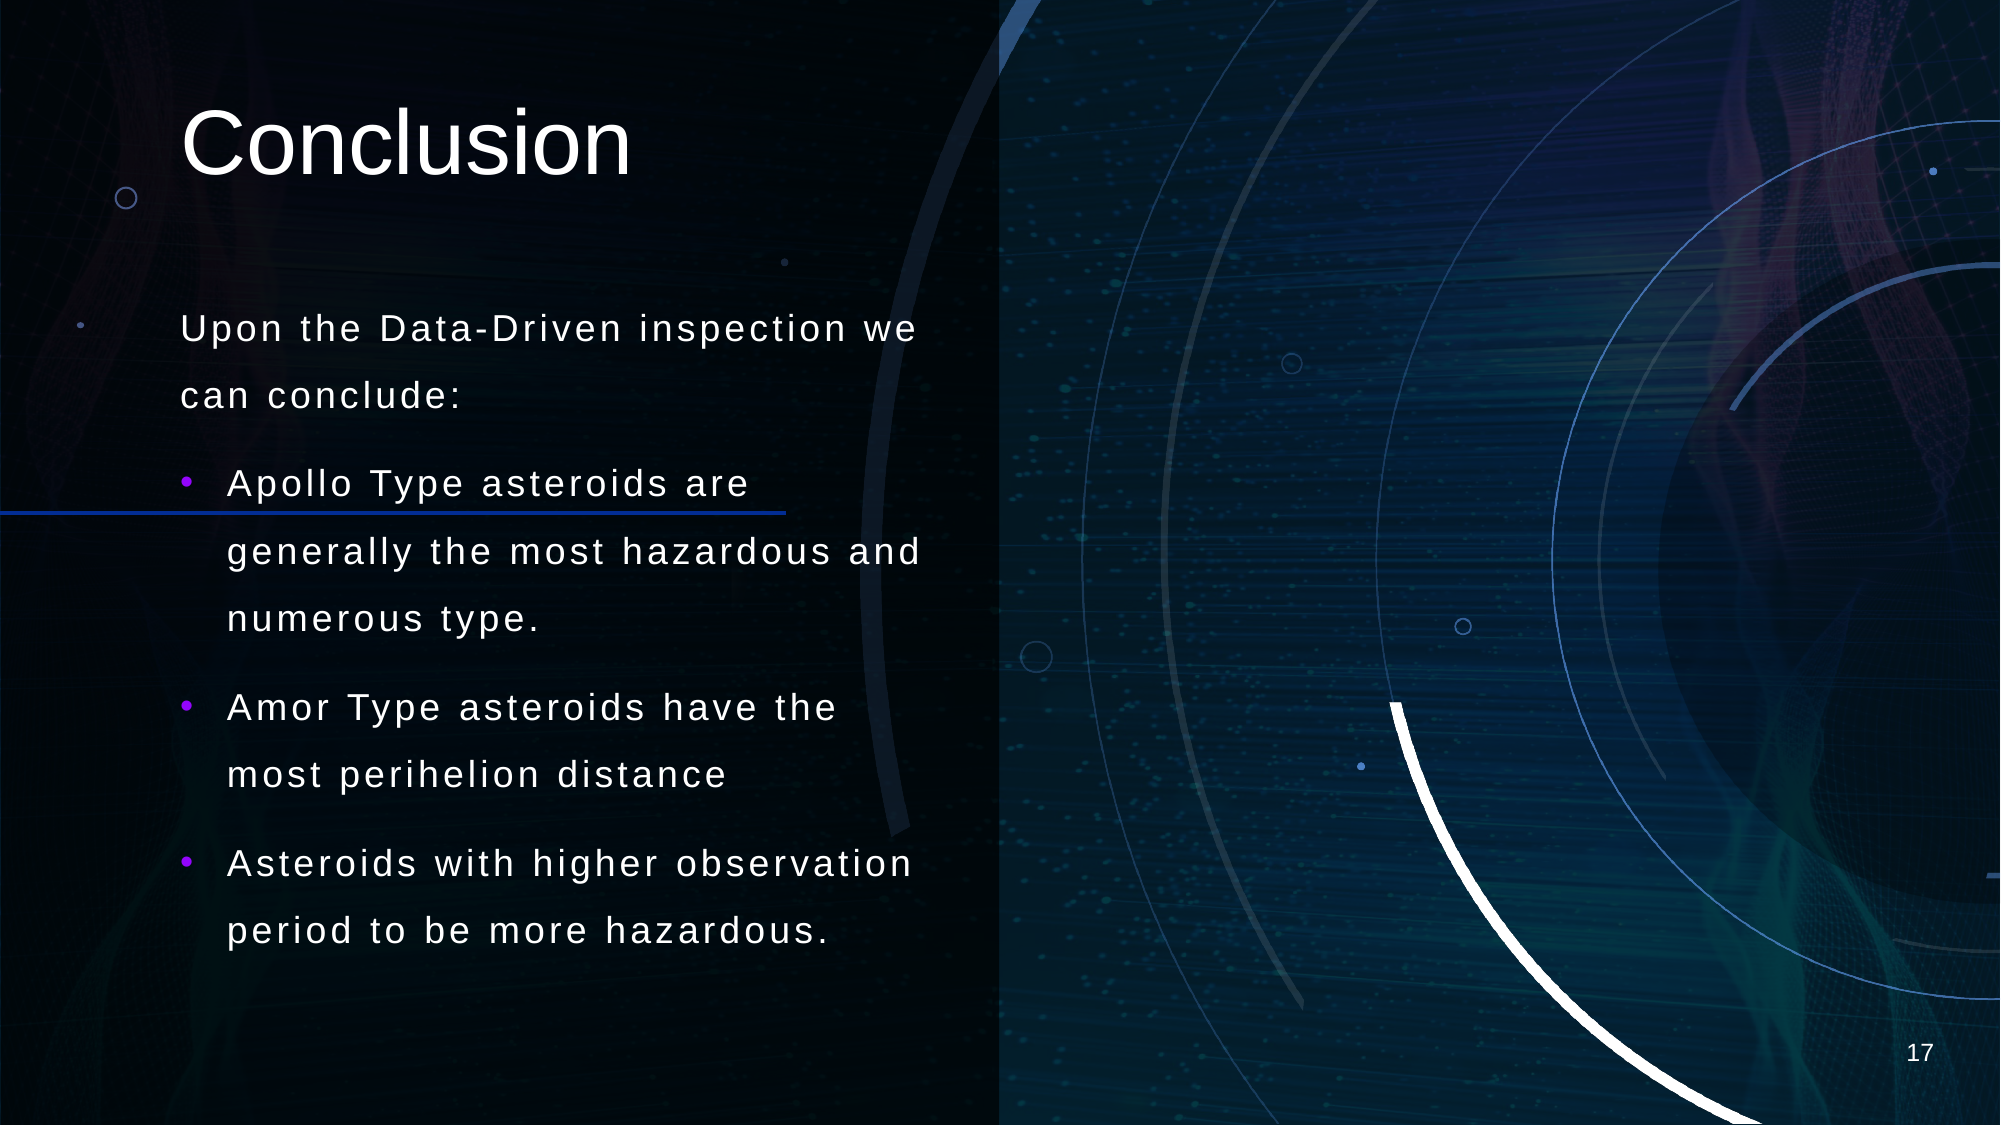

# Conclusion
Upon the Data-Driven inspection we can conclude:
Apollo Type asteroids are generally the most hazardous and numerous type.
Amor Type asteroids have the most perihelion distance
Asteroids with higher observation period to be more hazardous.
17